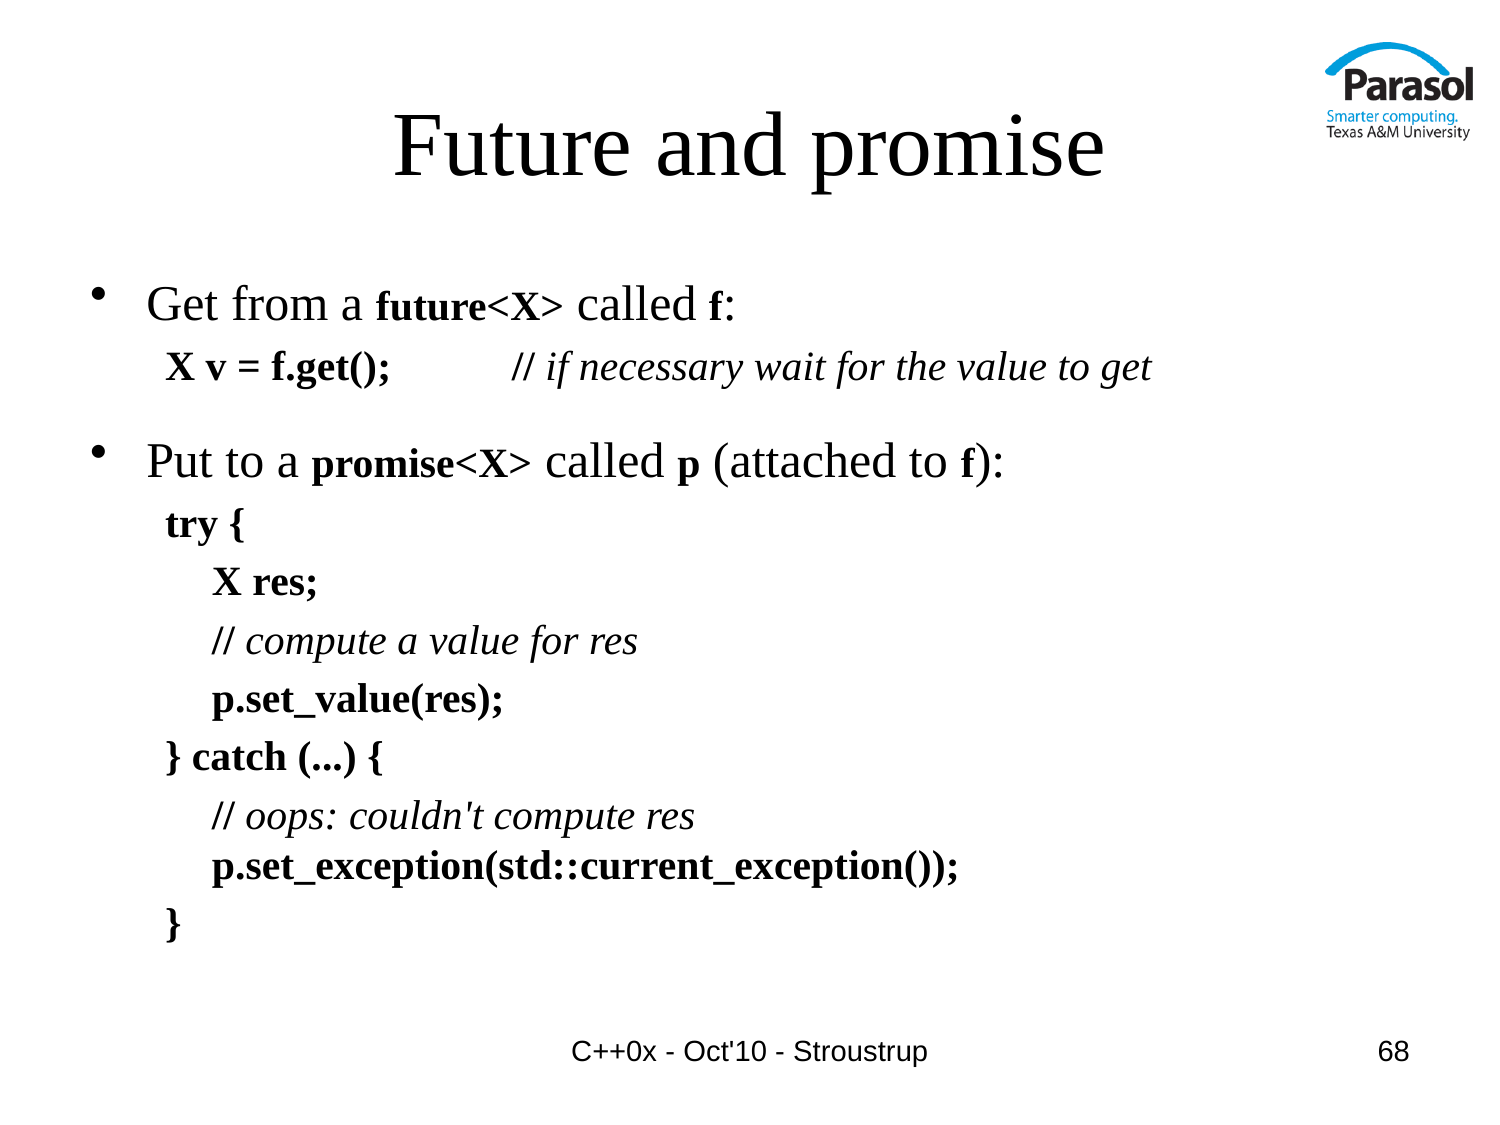

# Future and promise
Get from a future<X> called f:
X v = f.get();	// if necessary wait for the value to get

Put to a promise<X> called p (attached to f):
try {
	X res;
	// compute a value for res
	p.set_value(res);
} catch (...) {
	// oops: couldn't compute res p.set_exception(std::current_exception());
}
C++0x - Oct'10 - Stroustrup
68